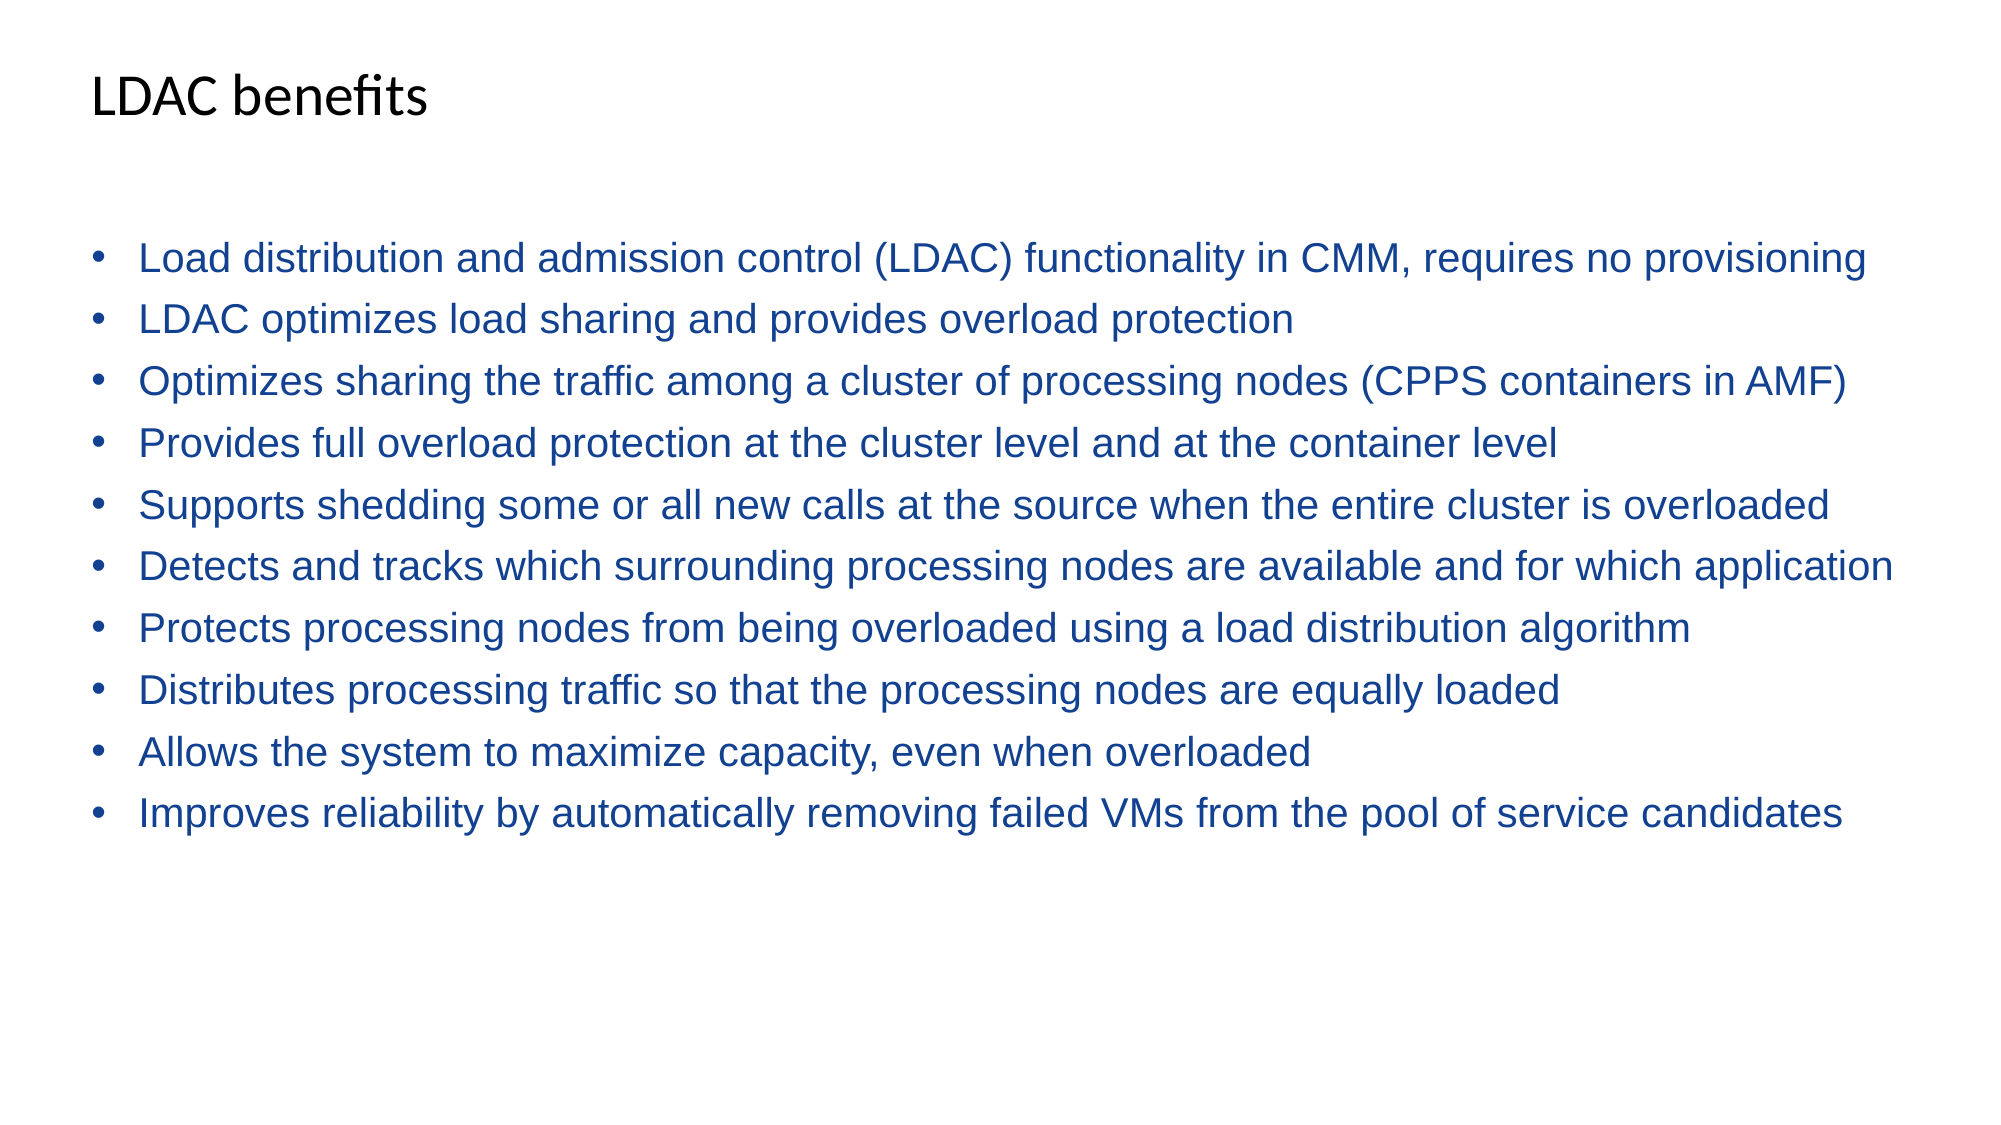

# LDAC benefits

Load distribution and admission control (LDAC) functionality in CMM, requires no provisioning
LDAC optimizes load sharing and provides overload protection
Optimizes sharing the traffic among a cluster of processing nodes (CPPS containers in AMF)
Provides full overload protection at the cluster level and at the container level
Supports shedding some or all new calls at the source when the entire cluster is overloaded
Detects and tracks which surrounding processing nodes are available and for which application
Protects processing nodes from being overloaded using a load distribution algorithm
Distributes processing traffic so that the processing nodes are equally loaded
Allows the system to maximize capacity, even when overloaded
Improves reliability by automatically removing failed VMs from the pool of service candidates